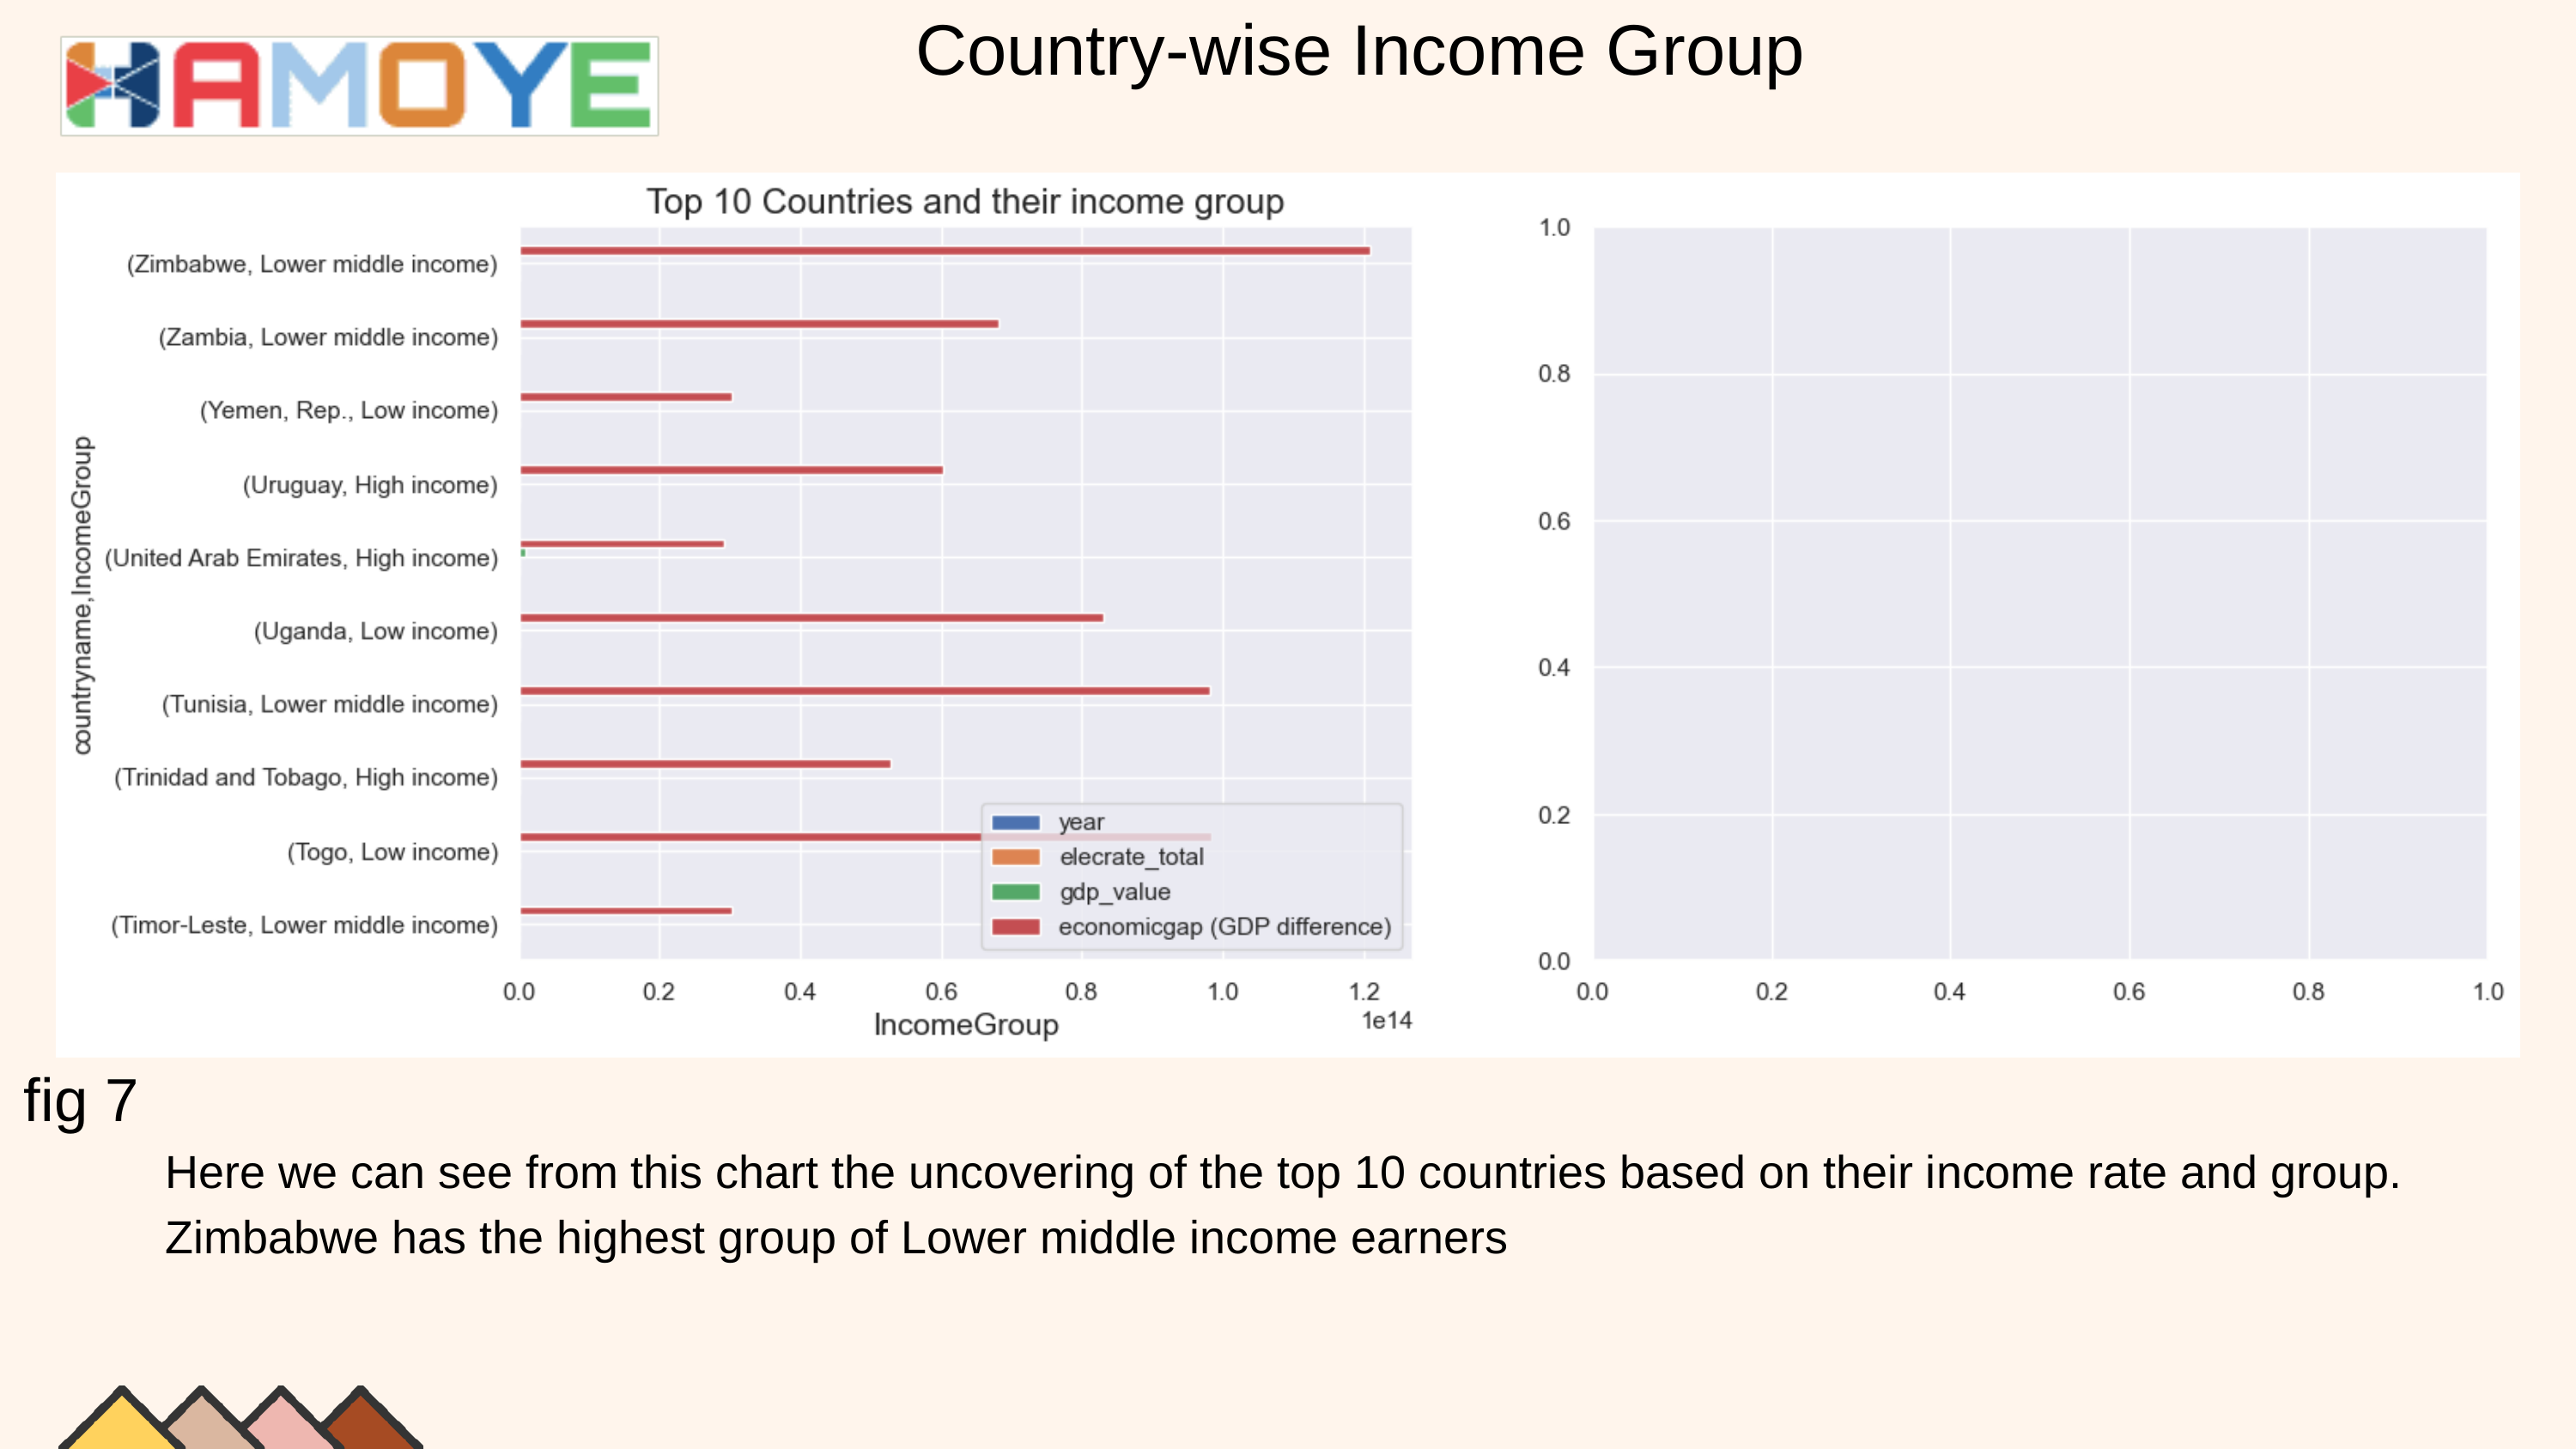

Country-wise Income Group

fig 7
Here we can see from this chart the uncovering of the top 10 countries based on their income rate and group. Zimbabwe has the highest group of Lower middle income earners